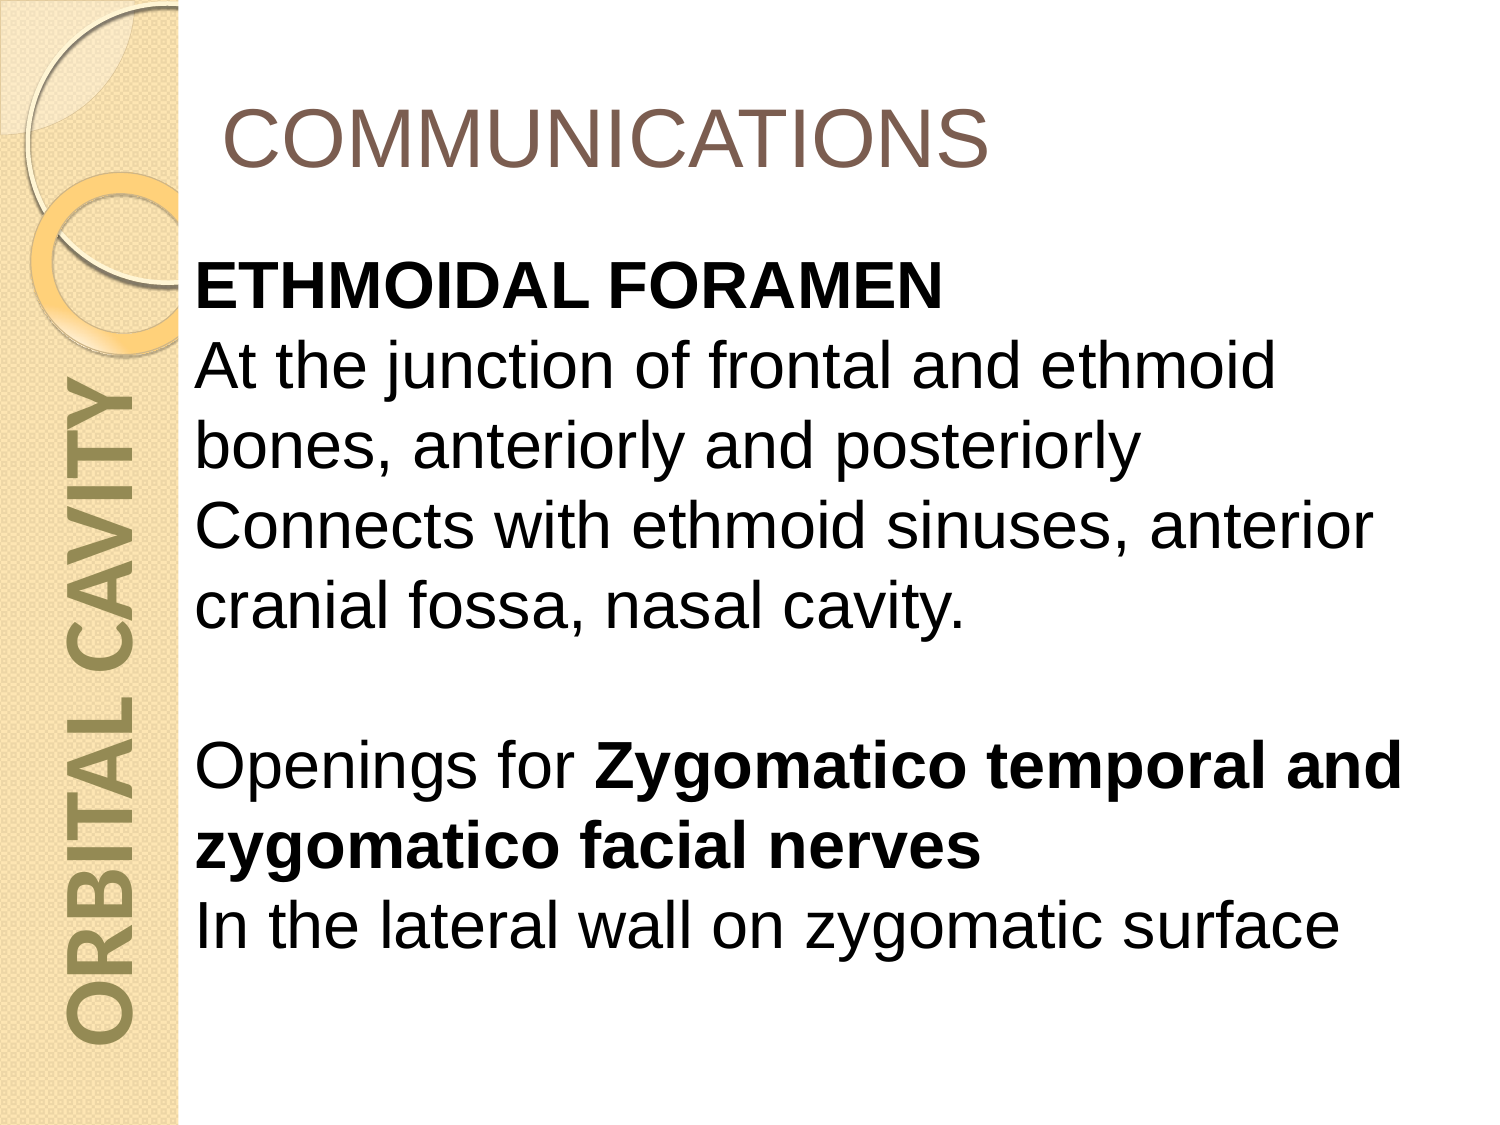

# COMMUNICATIONS
ETHMOIDAL FORAMEN
At the junction of frontal and ethmoid bones, anteriorly and posteriorly
Connects with ethmoid sinuses, anterior cranial fossa, nasal cavity.

Openings for Zygomatico temporal and zygomatico facial nerves
In the lateral wall on zygomatic surface

ORBITAL CAVITY